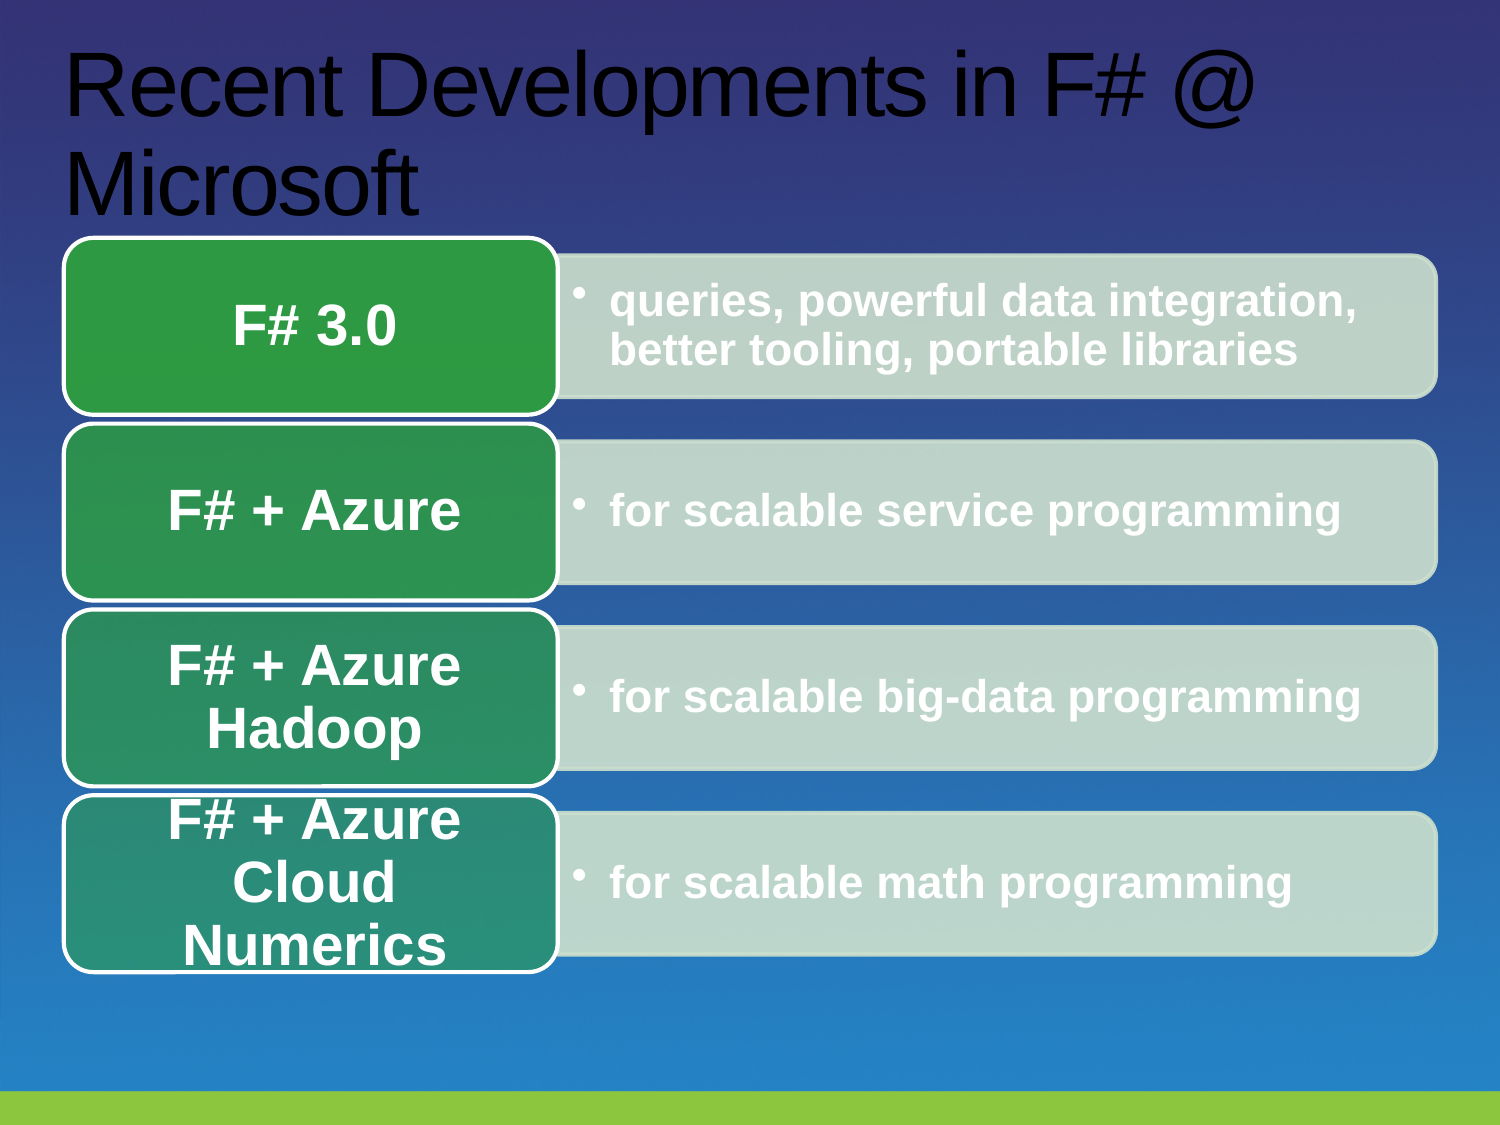

# Recent Developments in F# @ Microsoft

queries, powerful data integration, better tooling, portable libraries
F# 3.0
for scalable service programming
F# + Azure
for scalable big-data programming
F# + Azure Hadoop
for scalable math programming
F# + Azure Cloud Numerics